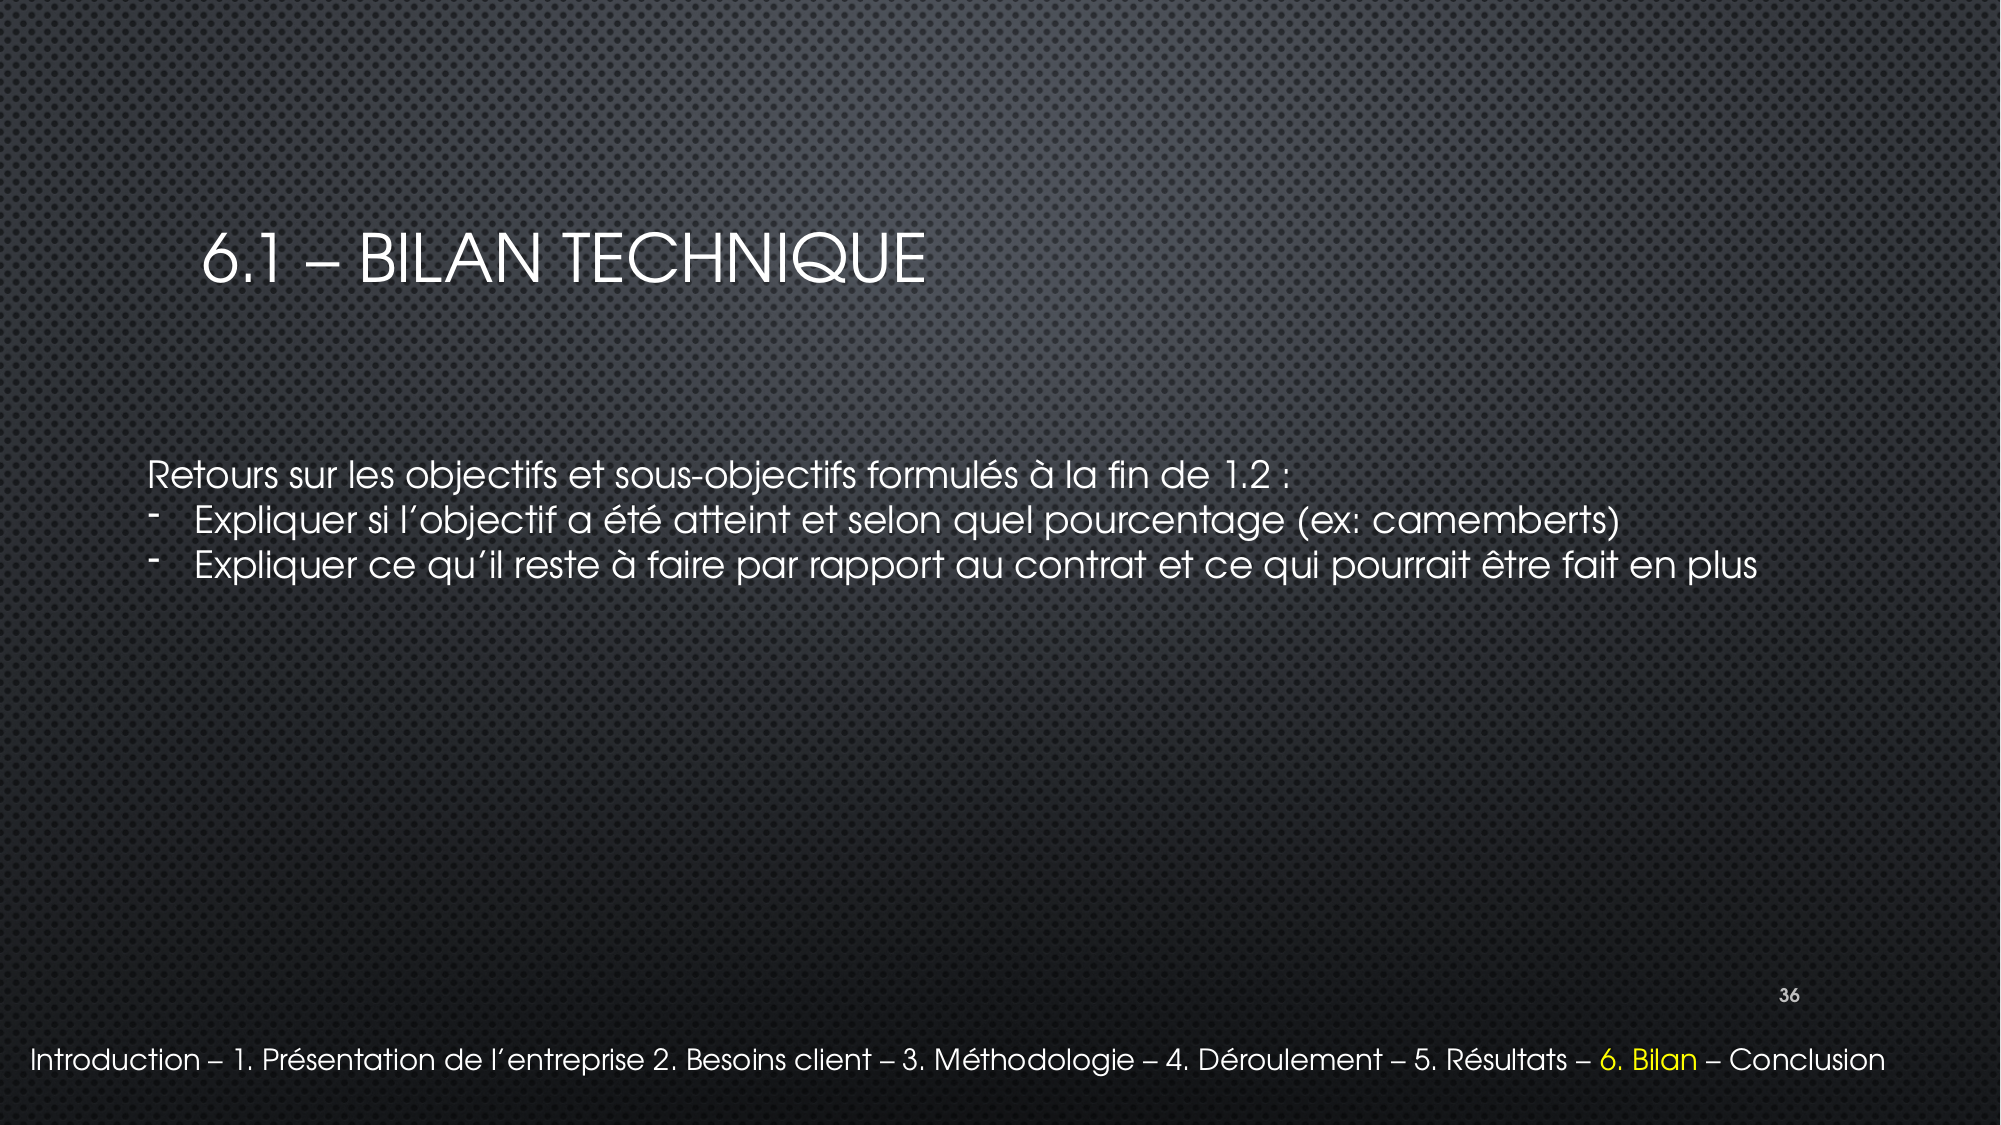

# 6.1 – Bilan technique
Retours sur les objectifs et sous-objectifs formulés à la fin de 1.2 :
Expliquer si l’objectif a été atteint et selon quel pourcentage (ex: camemberts)
Expliquer ce qu’il reste à faire par rapport au contrat et ce qui pourrait être fait en plus

36
Introduction – 1. Présentation de l’entreprise 2. Besoins client – 3. Méthodologie – 4. Déroulement – 5. Résultats – 6. Bilan – Conclusion